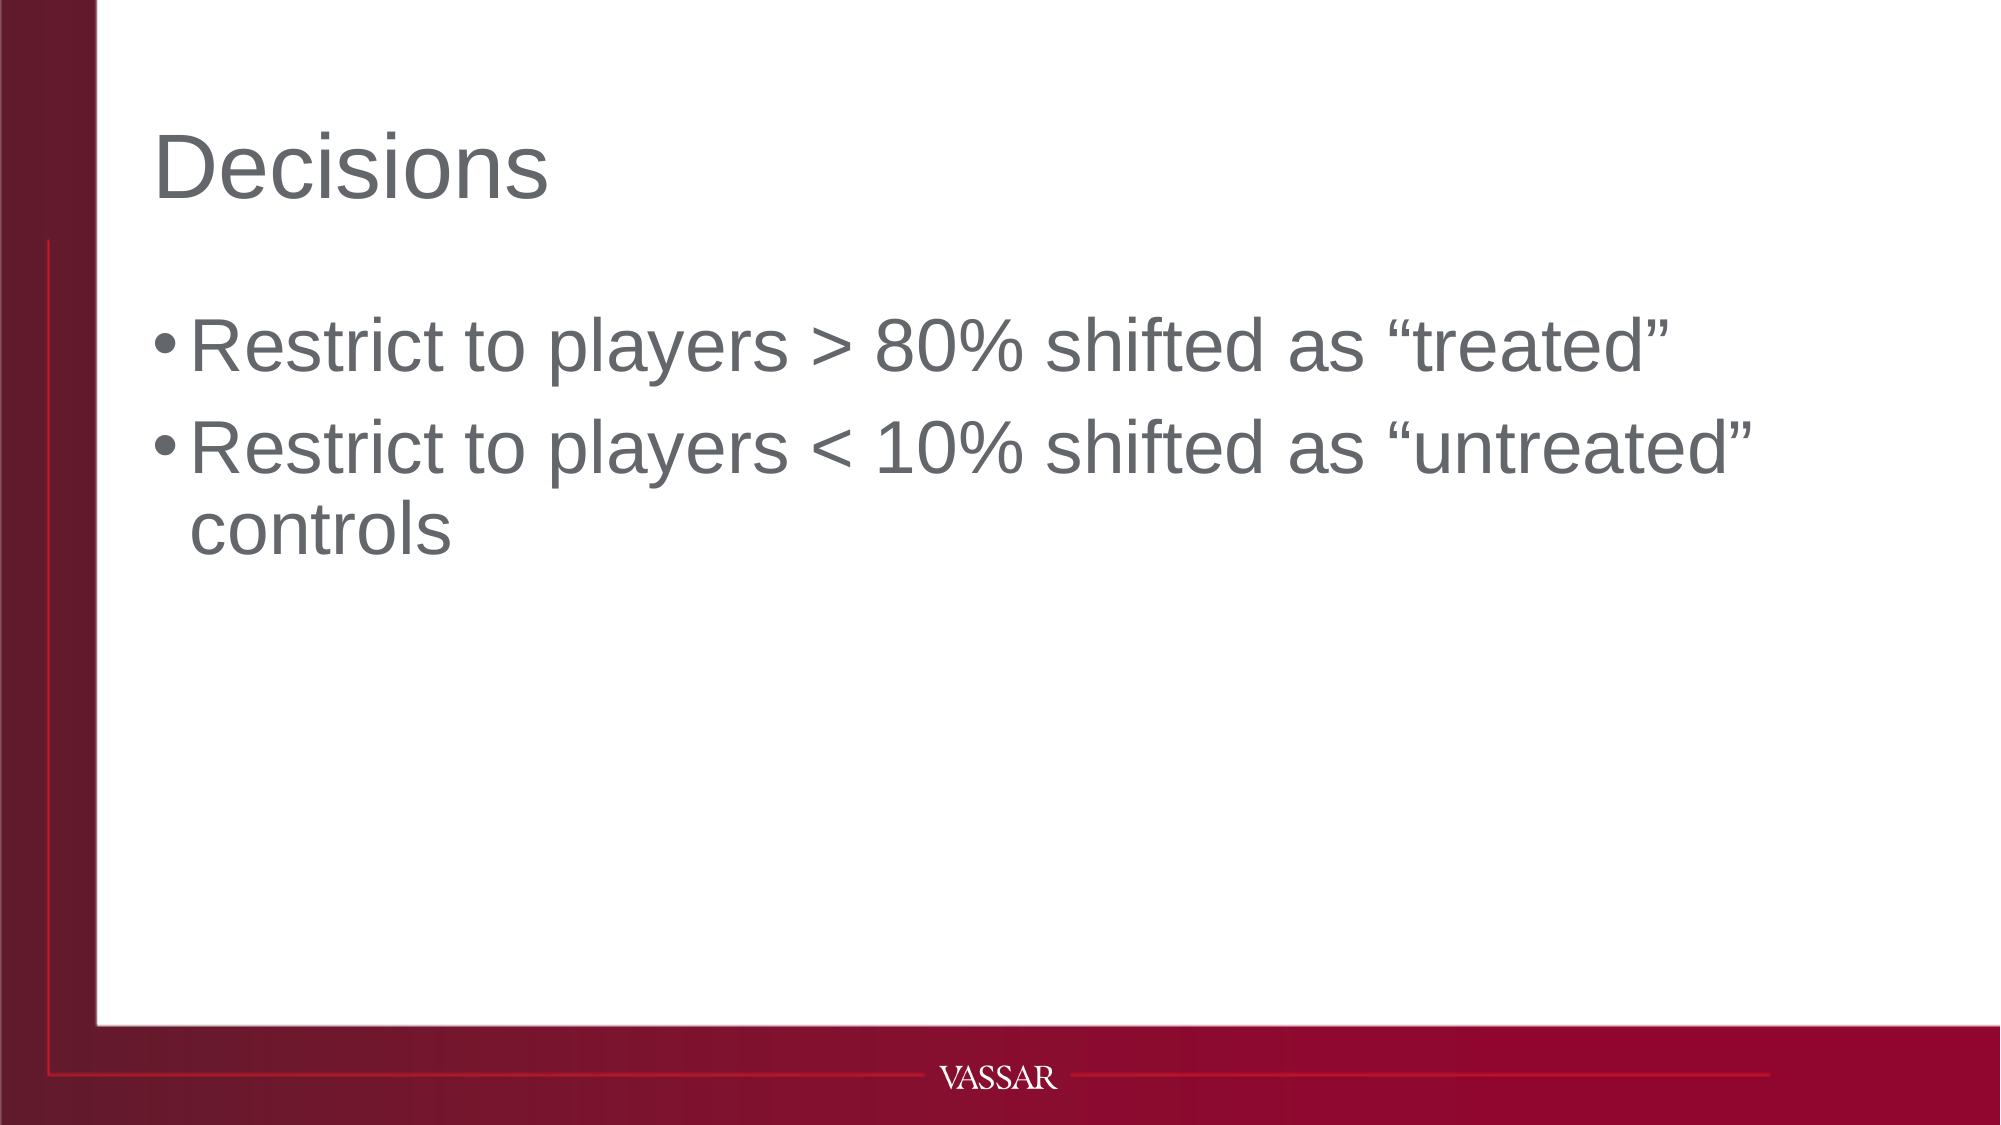

# Decisions
Restrict to players > 80% shifted as “treated”
Restrict to players < 10% shifted as “untreated” controls